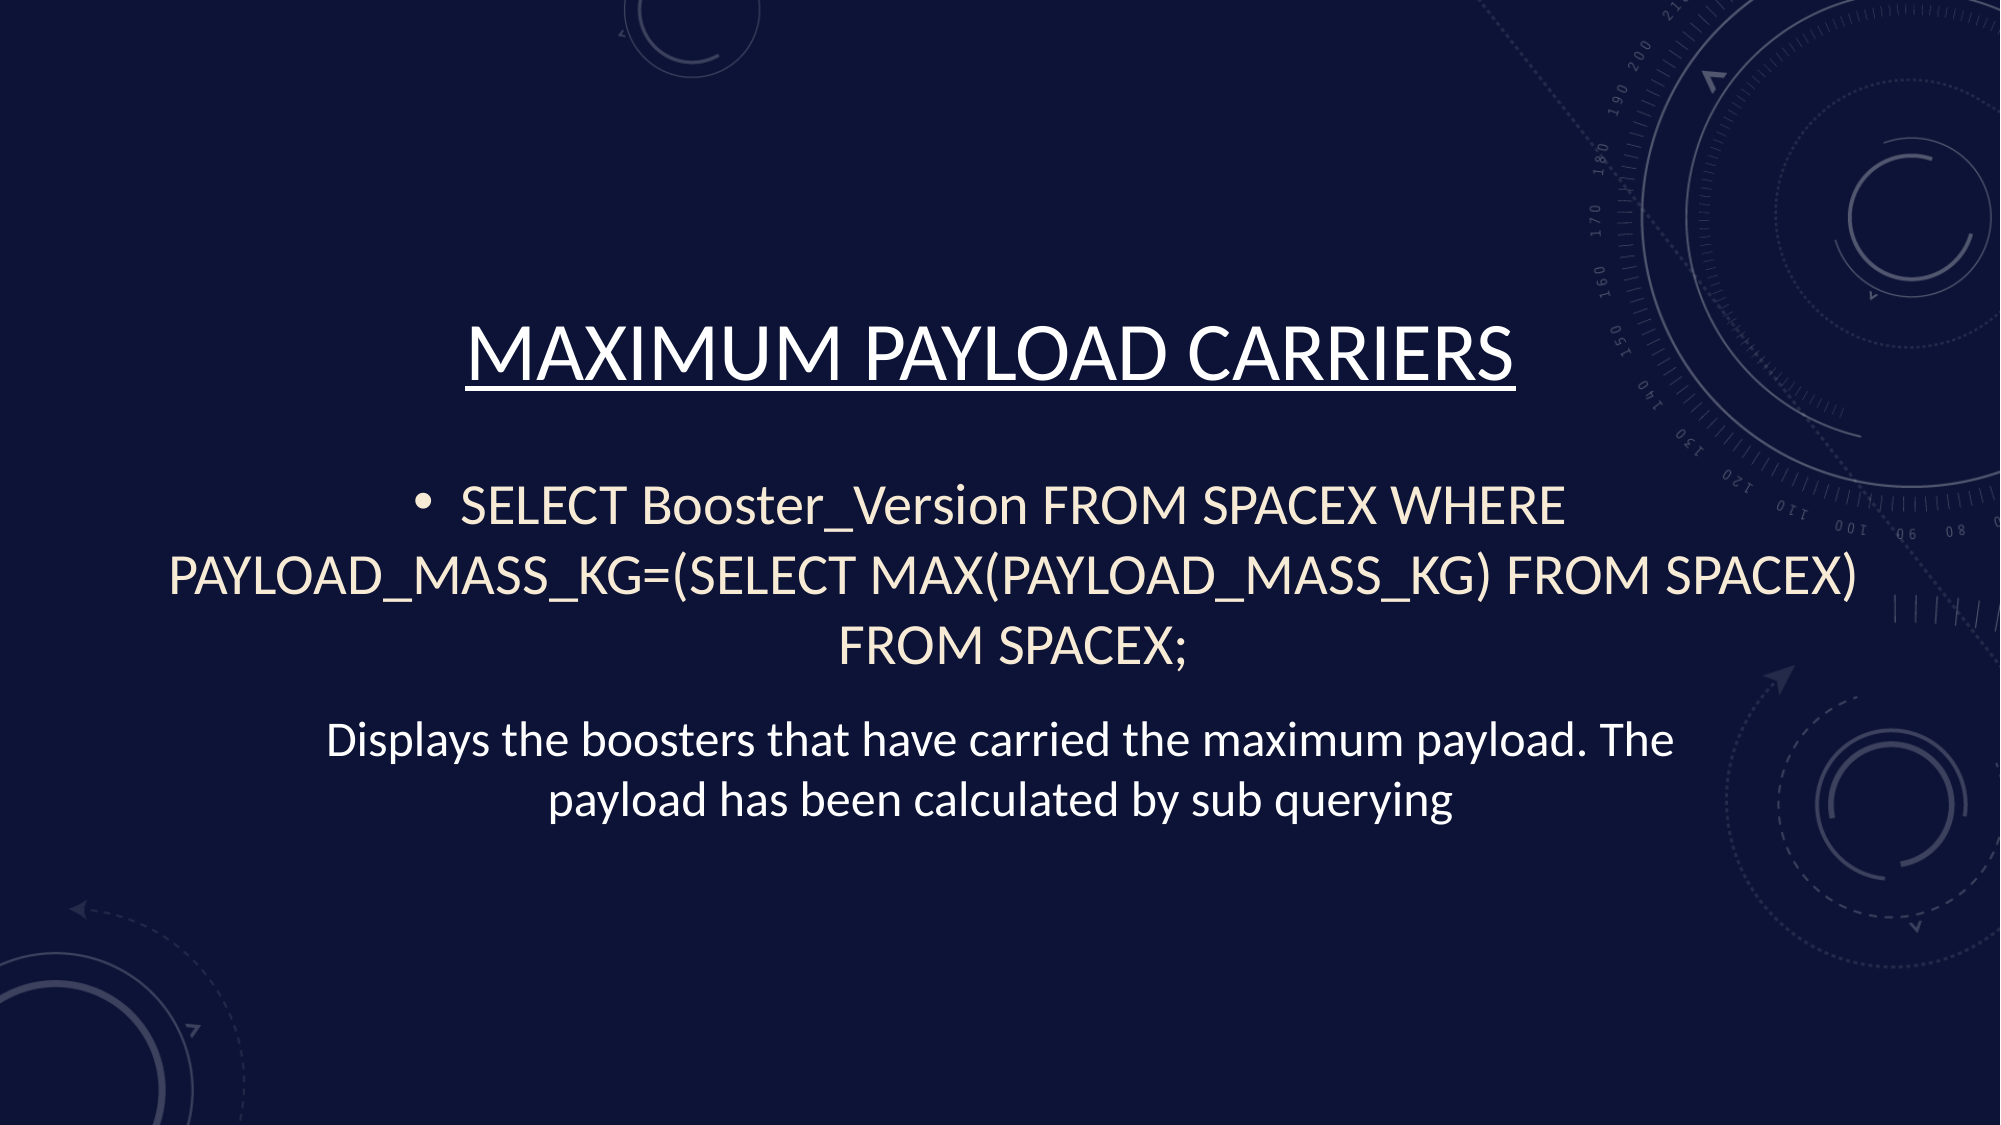

# Maximum payload carriers
SELECT Booster_Version FROM SPACEX WHERE PAYLOAD_MASS_KG=(SELECT MAX(PAYLOAD_MASS_KG) FROM SPACEX) FROM SPACEX;

Displays the boosters that have carried the maximum payload. The payload has been calculated by sub querying